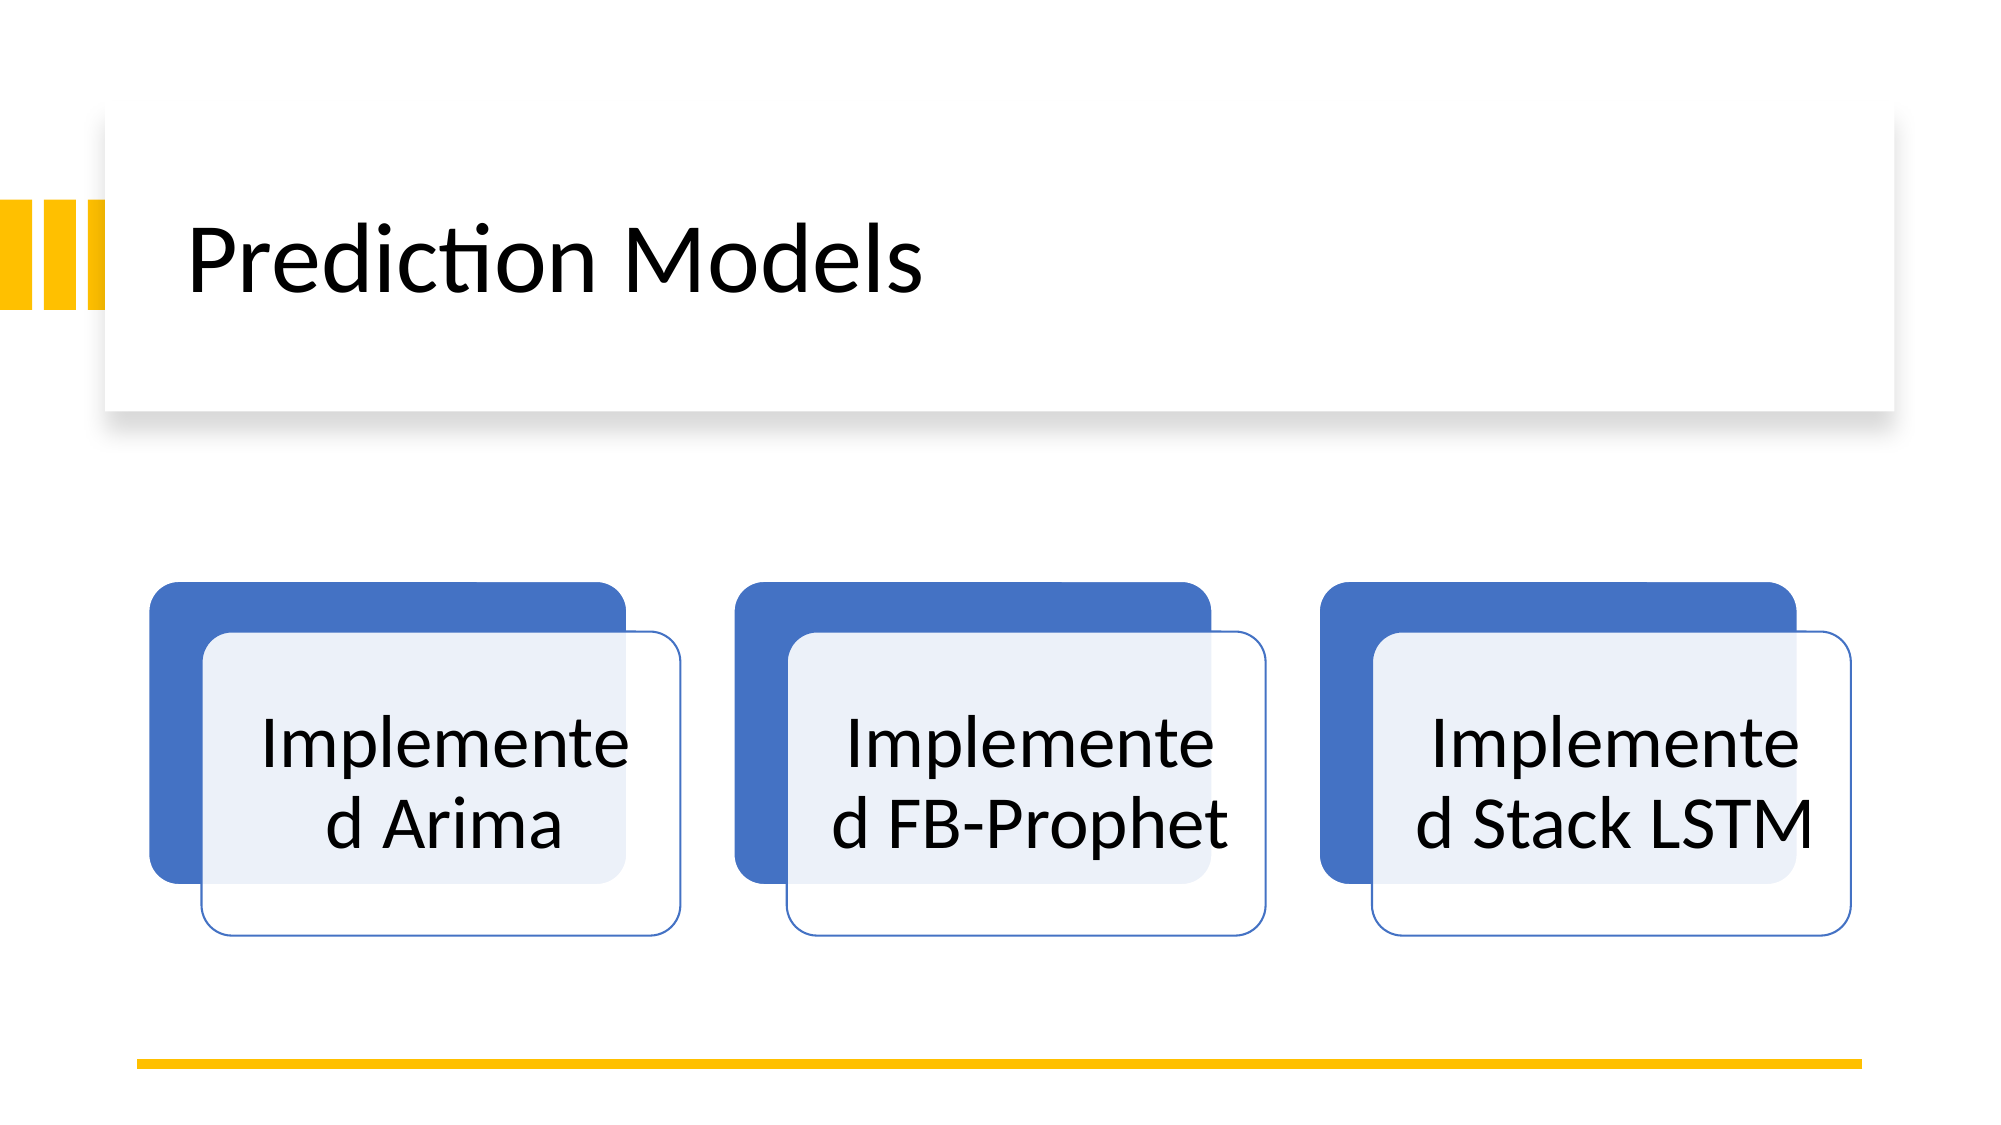

# Prediction Models

Implemented Arima
Implemented FB-Prophet
Implemented Stack LSTM